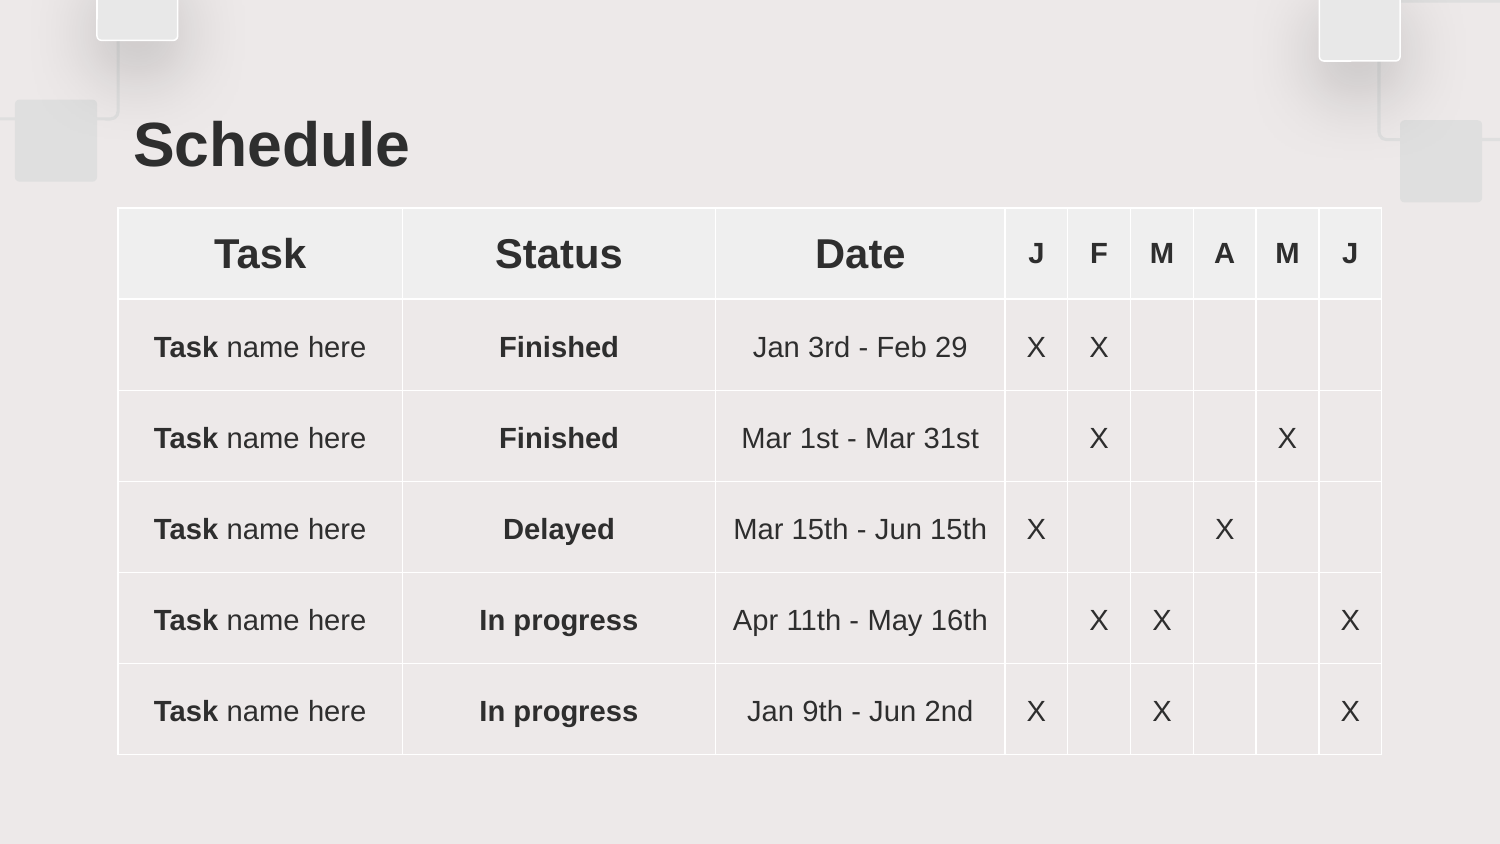

# Schedule
| Task | Status | Date | J | F | M | A | M | J |
| --- | --- | --- | --- | --- | --- | --- | --- | --- |
| Task name here | Finished | Jan 3rd - Feb 29 | X | X |  |  |  |  |
| Task name here | Finished | Mar 1st - Mar 31st |  | X |  |  | X |  |
| Task name here | Delayed | Mar 15th - Jun 15th | X |  |  | X |  |  |
| Task name here | In progress | Apr 11th - May 16th |  | X | X |  |  | X |
| Task name here | In progress | Jan 9th - Jun 2nd | X |  | X |  |  | X |